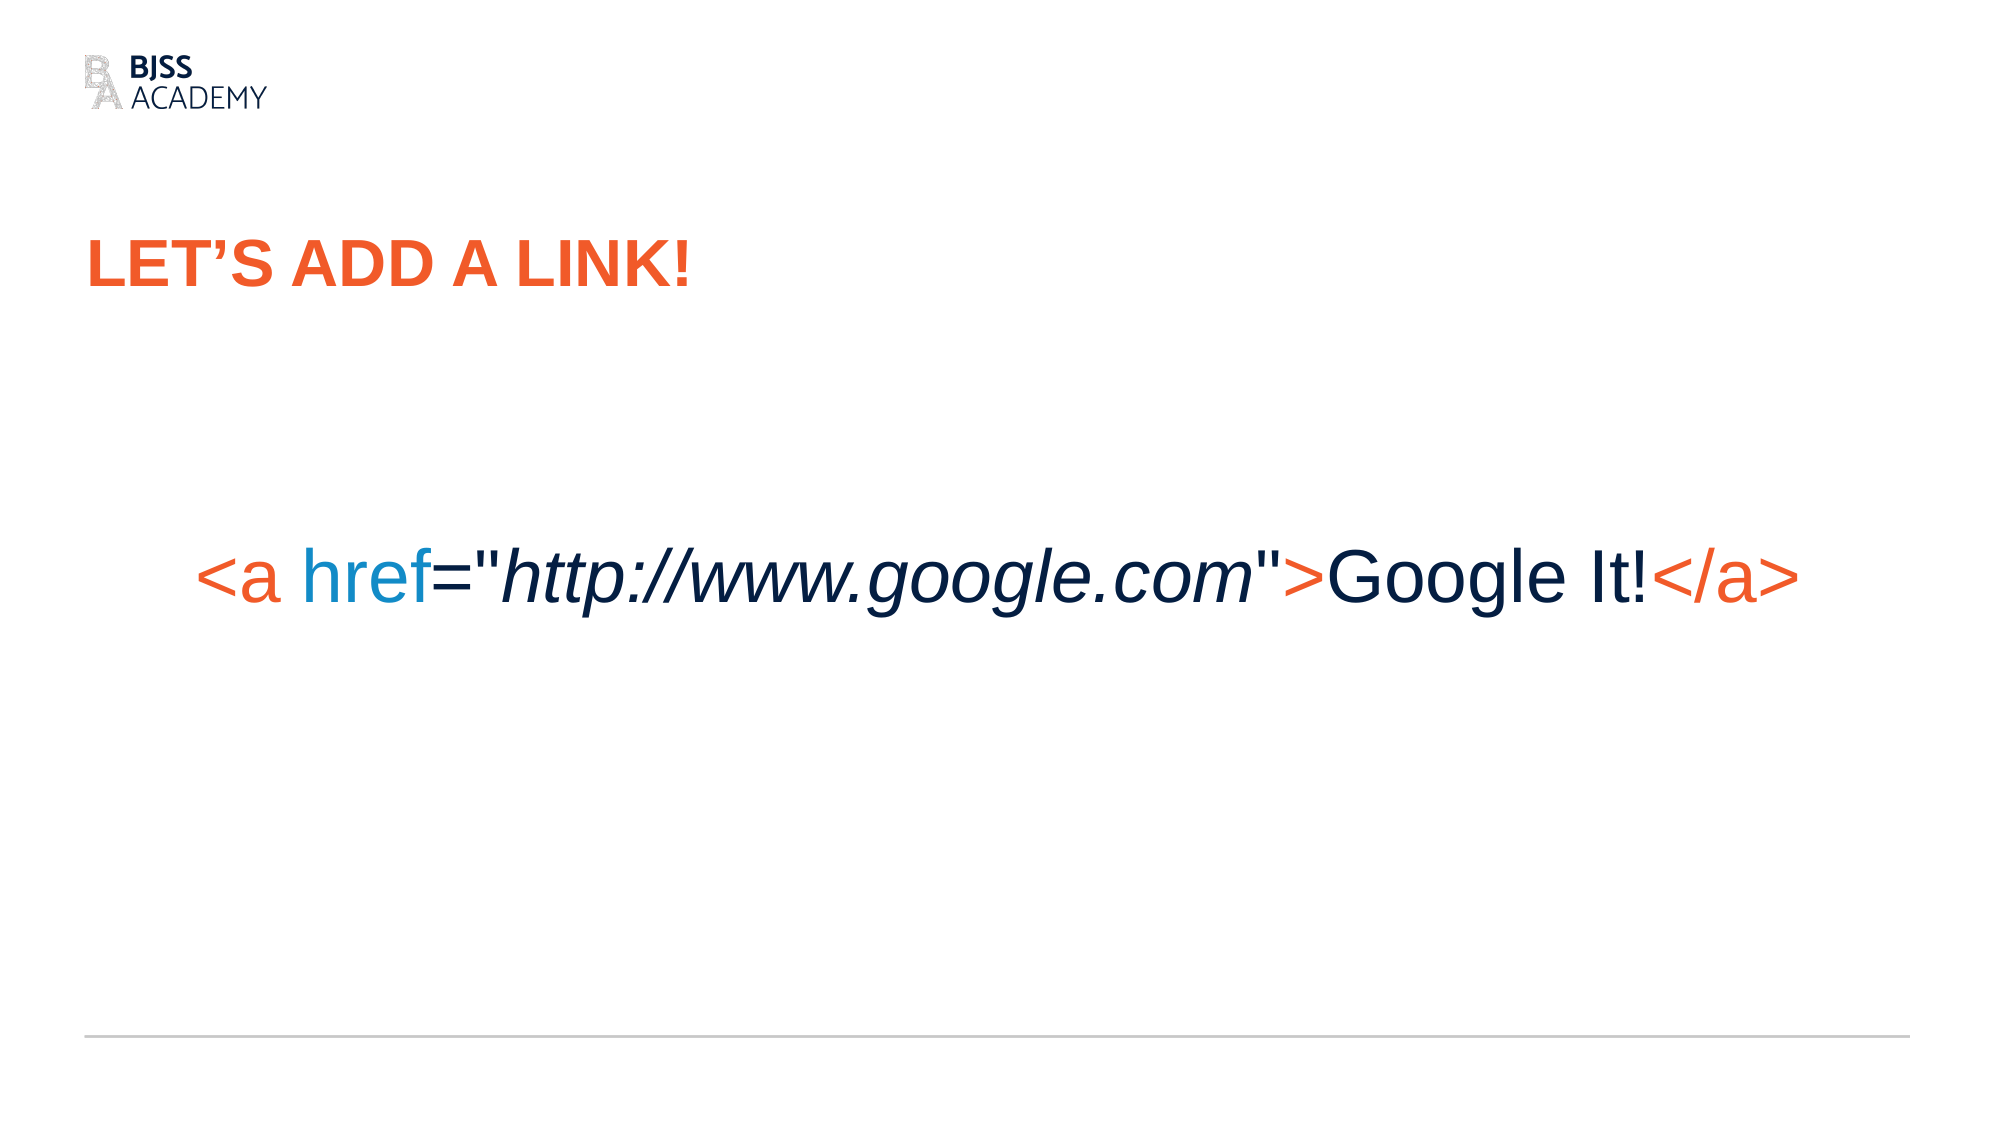

# Let’s add a link!

<a href="http://www.google.com">Google It!</a>